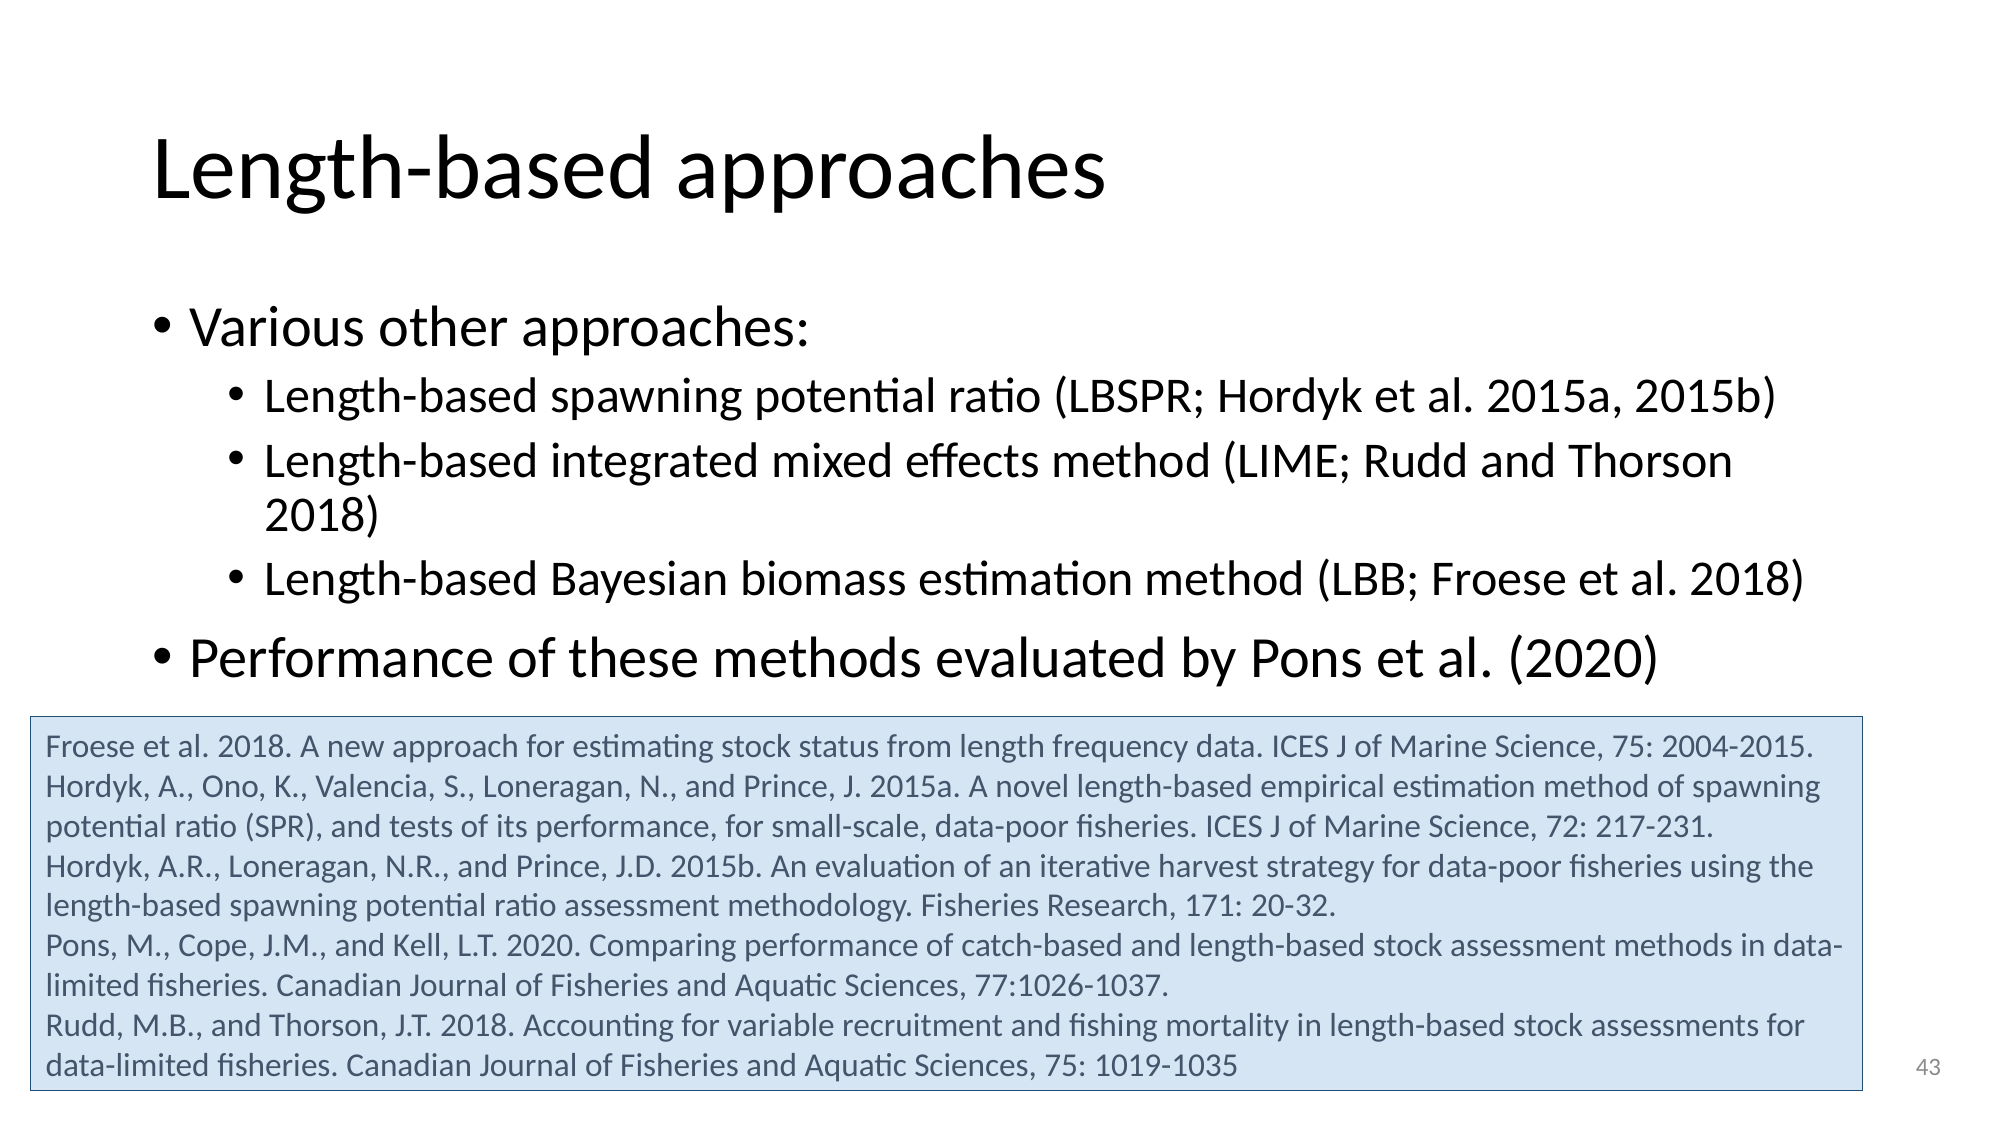

# Length-based approaches
Various other approaches:
Length-based spawning potential ratio (LBSPR; Hordyk et al. 2015a, 2015b)
Length-based integrated mixed effects method (LIME; Rudd and Thorson 2018)
Length-based Bayesian biomass estimation method (LBB; Froese et al. 2018)
Performance of these methods evaluated by Pons et al. (2020)
Froese et al. 2018. A new approach for estimating stock status from length frequency data. ICES J of Marine Science, 75: 2004-2015.
Hordyk, A., Ono, K., Valencia, S., Loneragan, N., and Prince, J. 2015a. A novel length-based empirical estimation method of spawning potential ratio (SPR), and tests of its performance, for small-scale, data-poor fisheries. ICES J of Marine Science, 72: 217-231.
Hordyk, A.R., Loneragan, N.R., and Prince, J.D. 2015b. An evaluation of an iterative harvest strategy for data-poor fisheries using the length-based spawning potential ratio assessment methodology. Fisheries Research, 171: 20-32.
Pons, M., Cope, J.M., and Kell, L.T. 2020. Comparing performance of catch-based and length-based stock assessment methods in data-limited fisheries. Canadian Journal of Fisheries and Aquatic Sciences, 77:1026-1037.
Rudd, M.B., and Thorson, J.T. 2018. Accounting for variable recruitment and fishing mortality in length-based stock assessments for data-limited fisheries. Canadian Journal of Fisheries and Aquatic Sciences, 75: 1019-1035
43